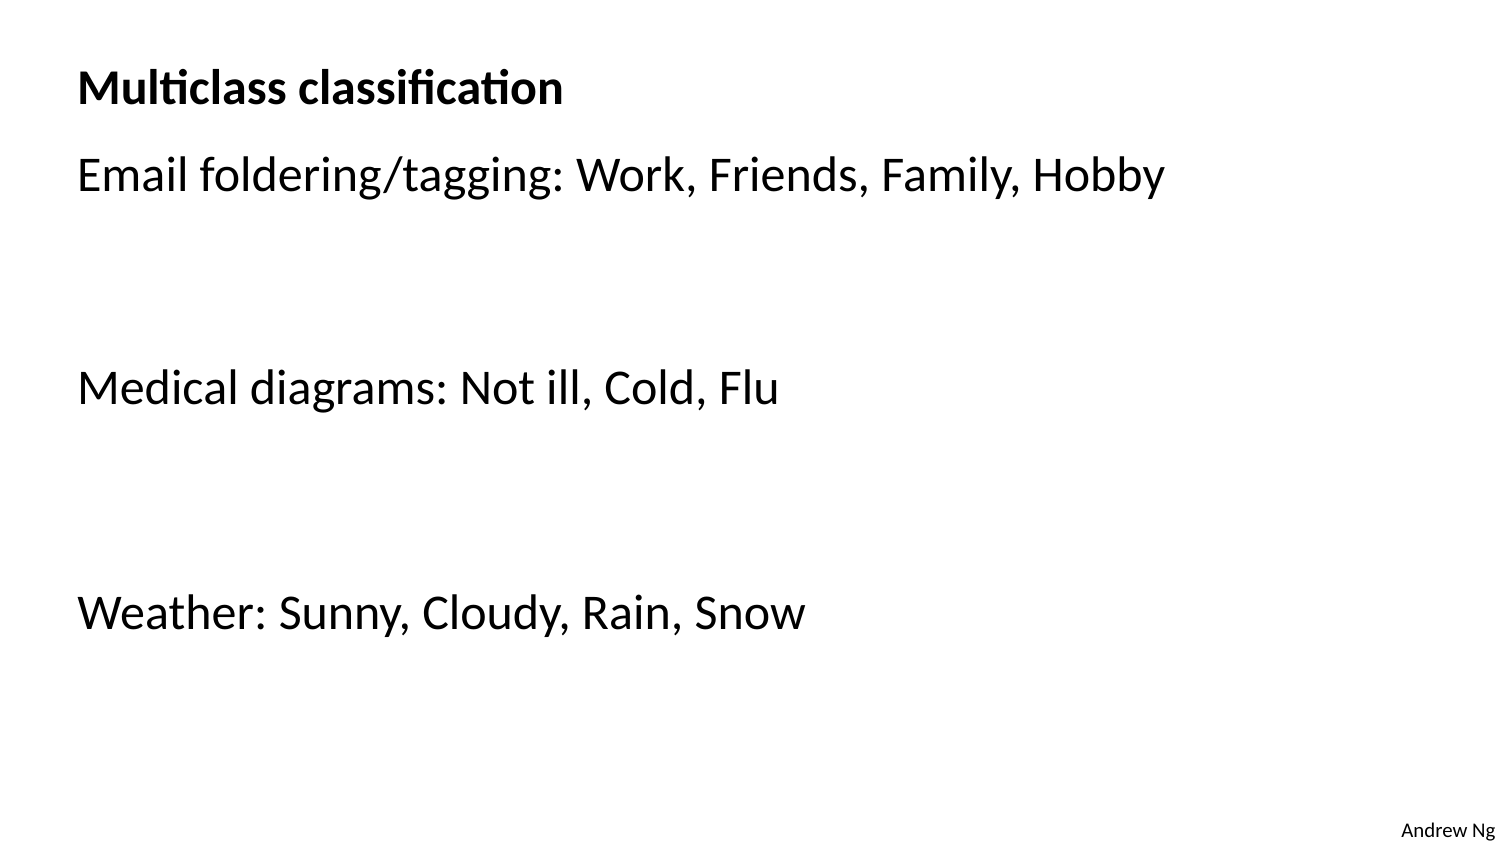

Multiclass classification
Email foldering/tagging: Work, Friends, Family, Hobby
Medical diagrams: Not ill, Cold, Flu
Weather: Sunny, Cloudy, Rain, Snow